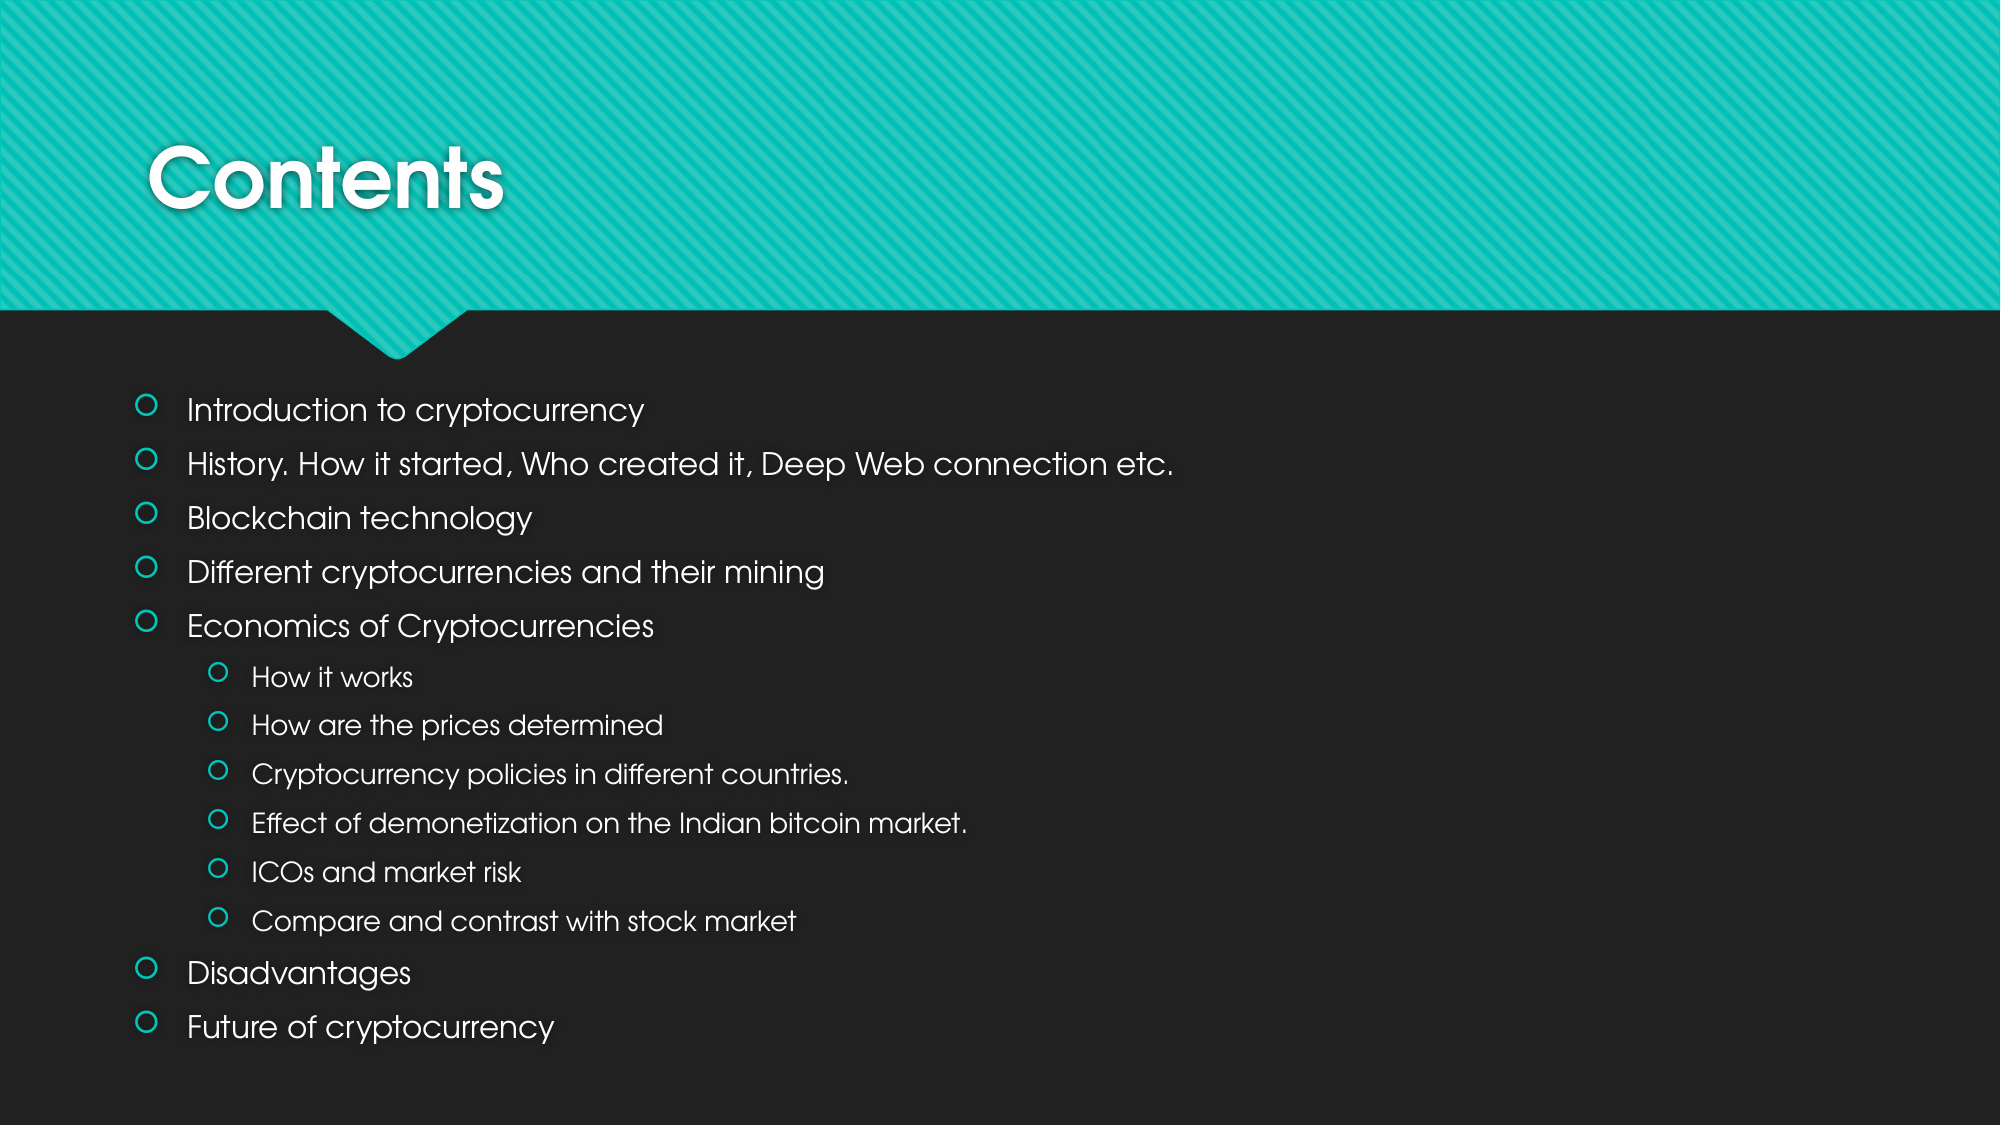

# Contents
Introduction to cryptocurrency
History. How it started, Who created it, Deep Web connection etc.
Blockchain technology
Different cryptocurrencies and their mining
Economics of Cryptocurrencies
How it works
How are the prices determined
Cryptocurrency policies in different countries.
Effect of demonetization on the Indian bitcoin market.
ICOs and market risk
Compare and contrast with stock market
Disadvantages
Future of cryptocurrency